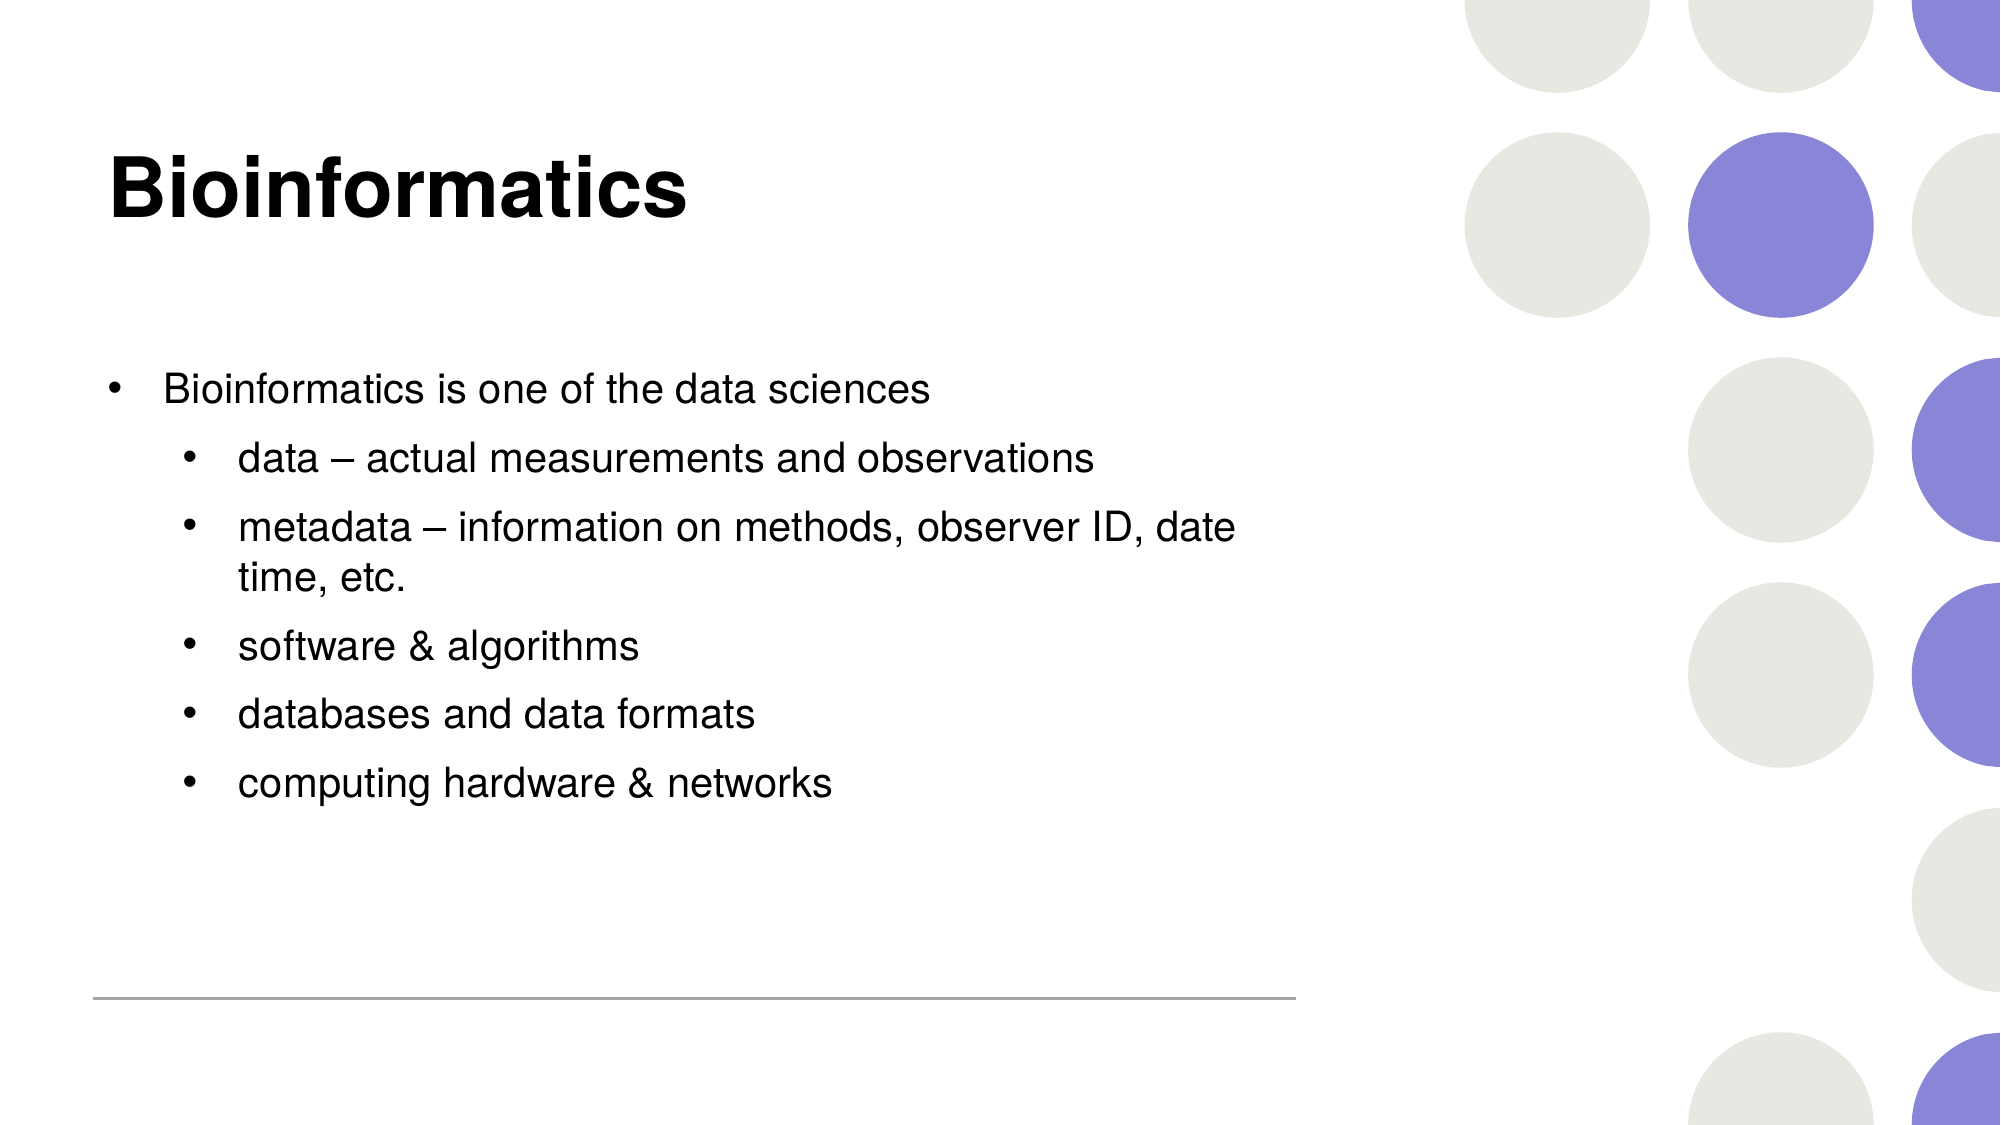

# Bioinformatics
Bioinformatics is one of the data sciences
data – actual measurements and observations
metadata – information on methods, observer ID, date time, etc.
software & algorithms
databases and data formats
computing hardware & networks